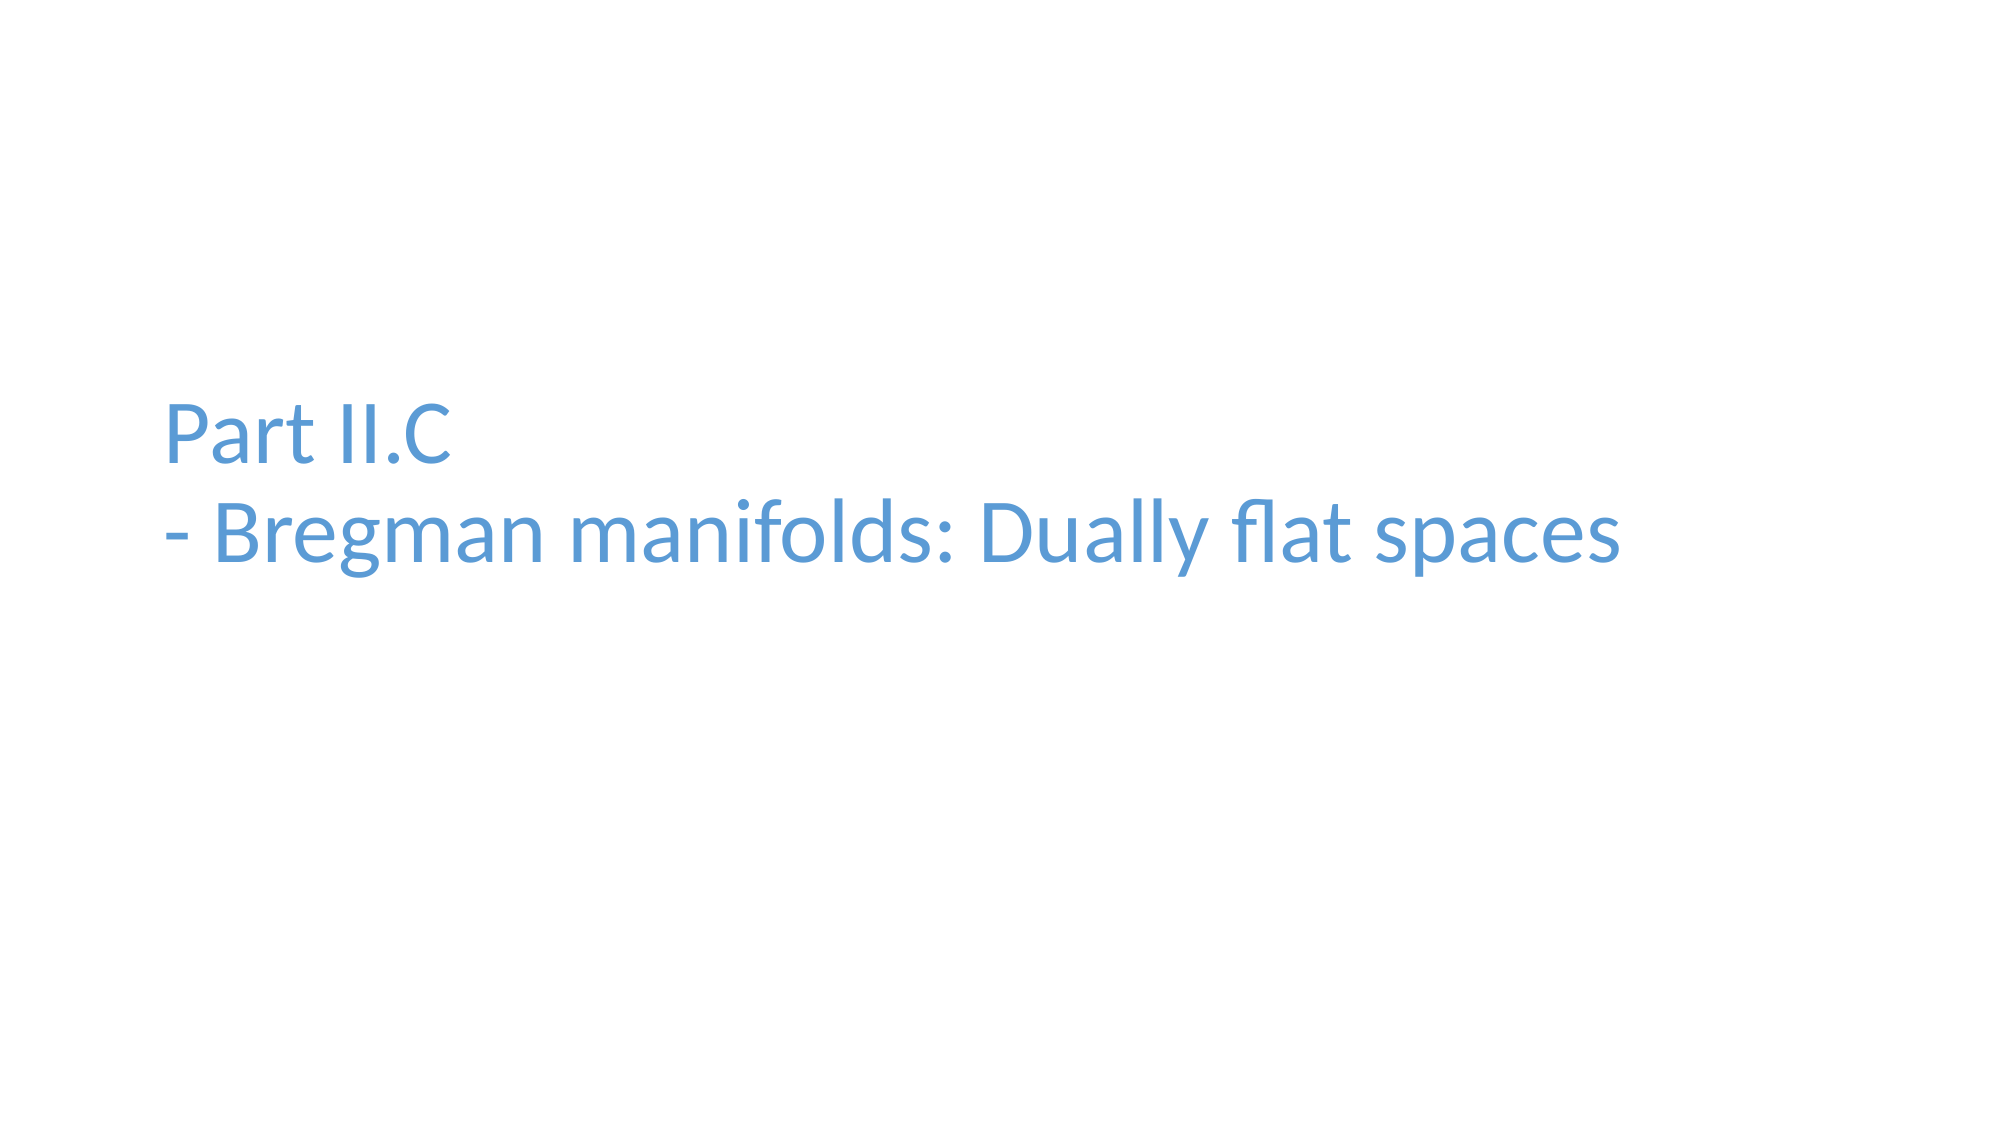

Part II.C
- Bregman manifolds: Dually flat spaces